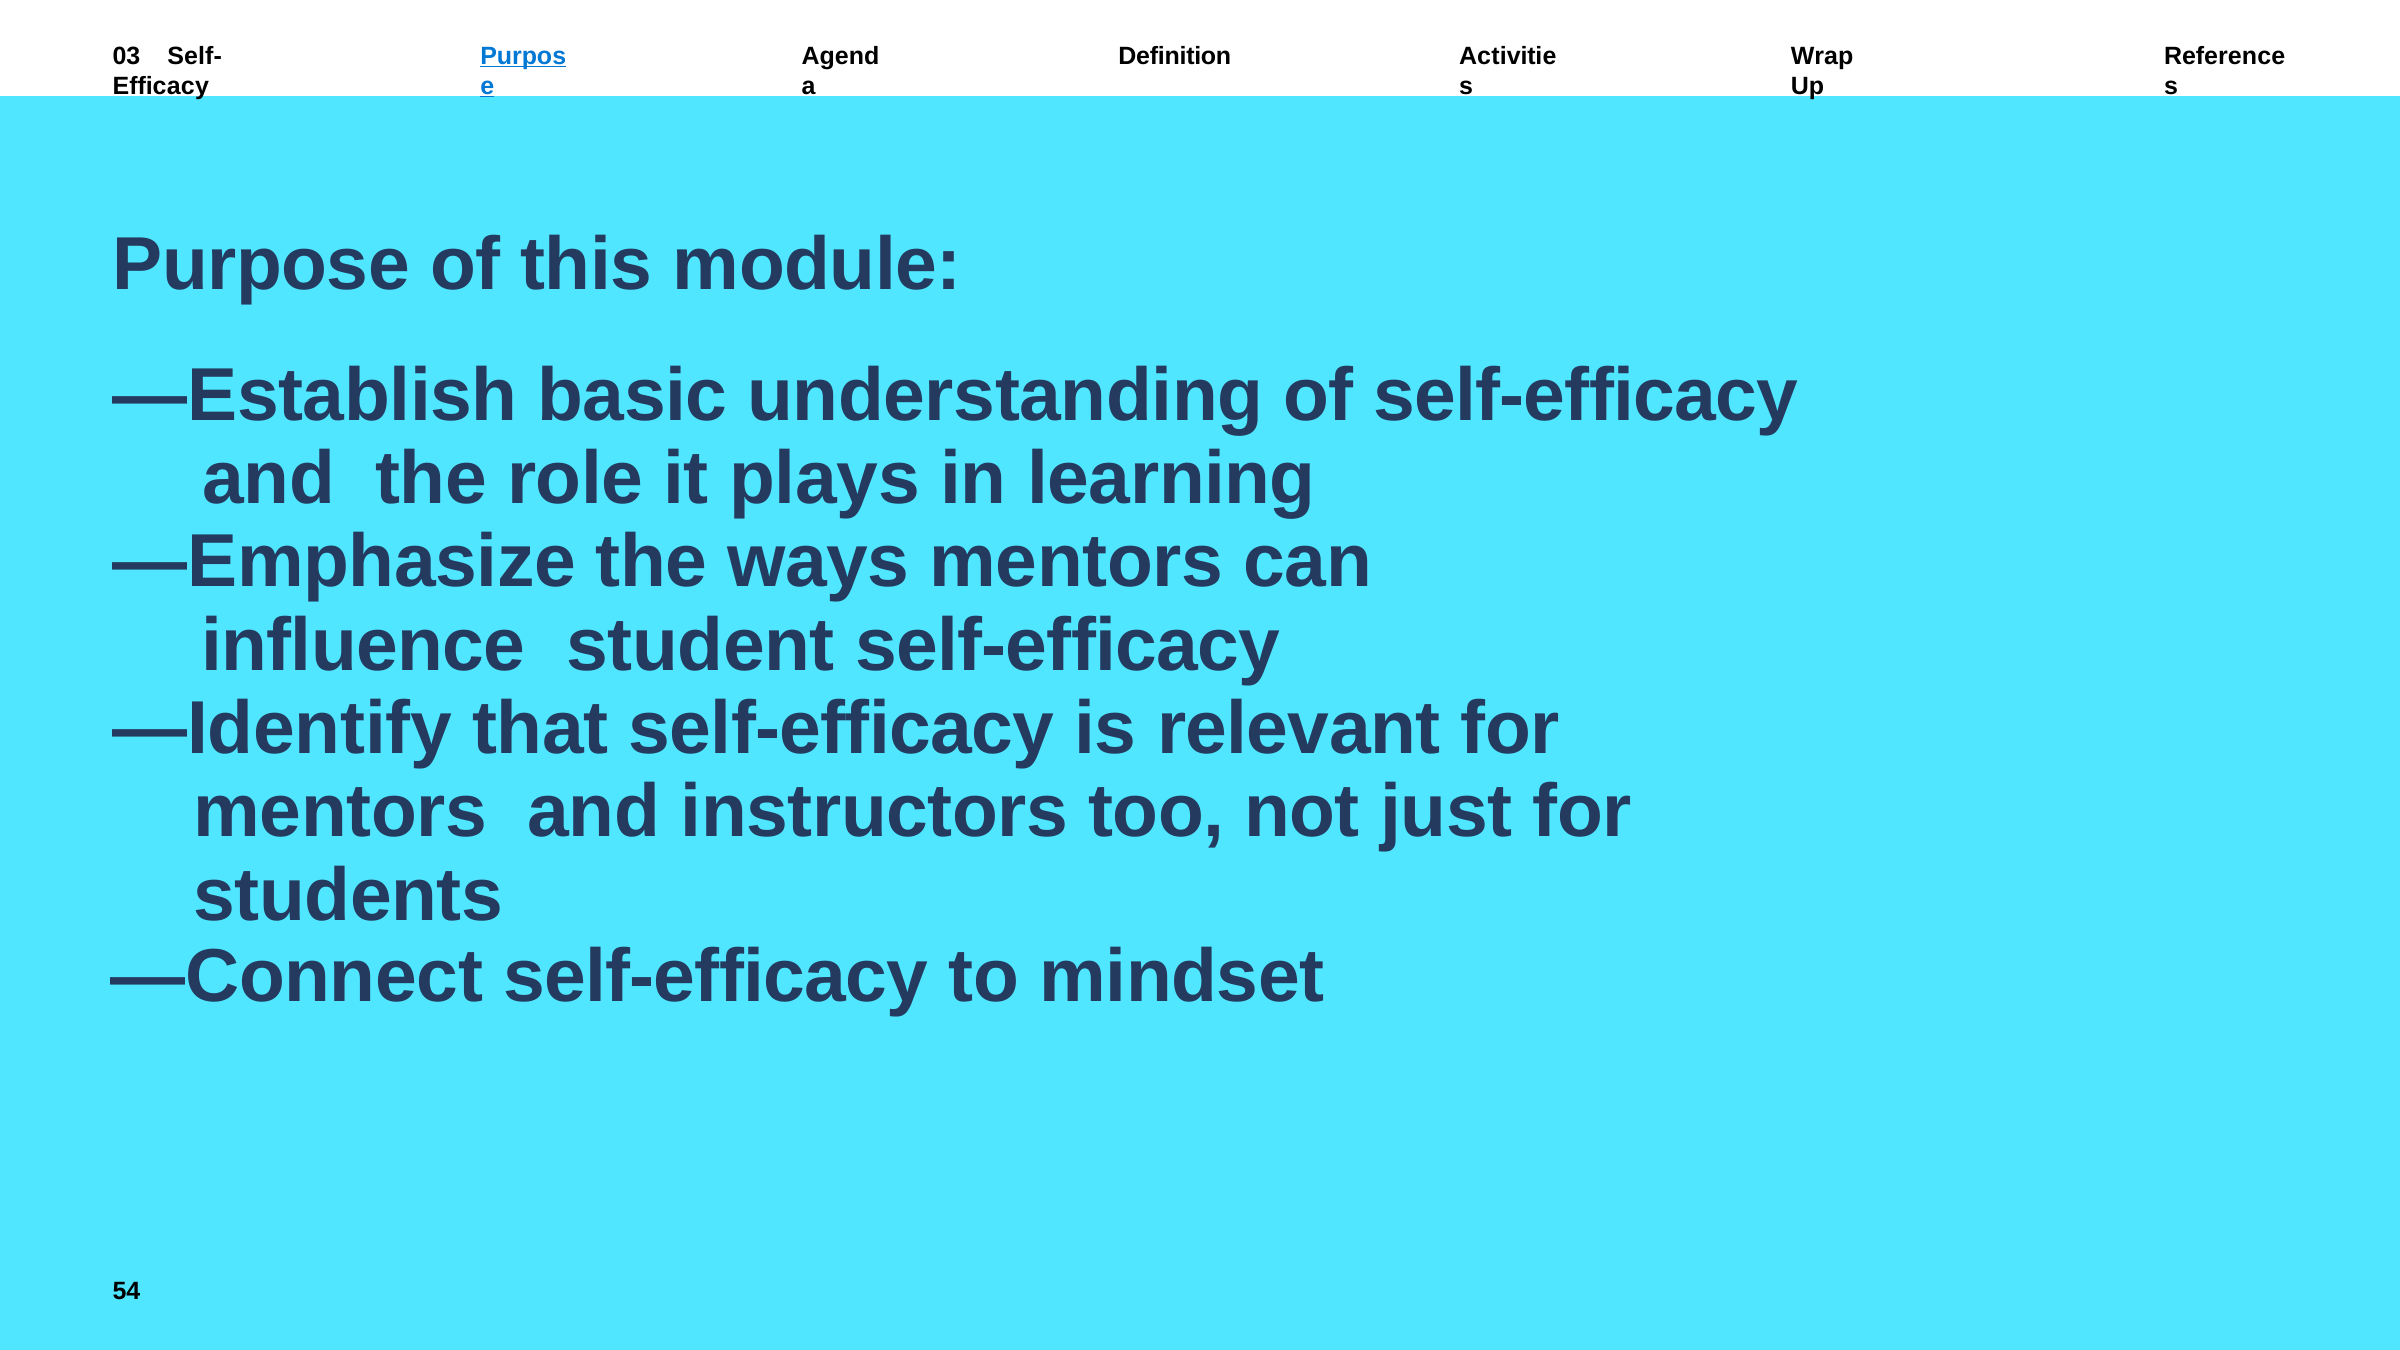

03	Self-Efficacy
Purpose
Agenda
Definition
Activities
Wrap	Up
References

Purpose of this module:
—Establish basic understanding of self-efficacy and  the role it plays in learning
—Emphasize the ways mentors can influence  student self-efficacy
—Identify that self-efficacy is relevant for mentors  and instructors too, not just for students
—Connect self-efficacy to mindset
54